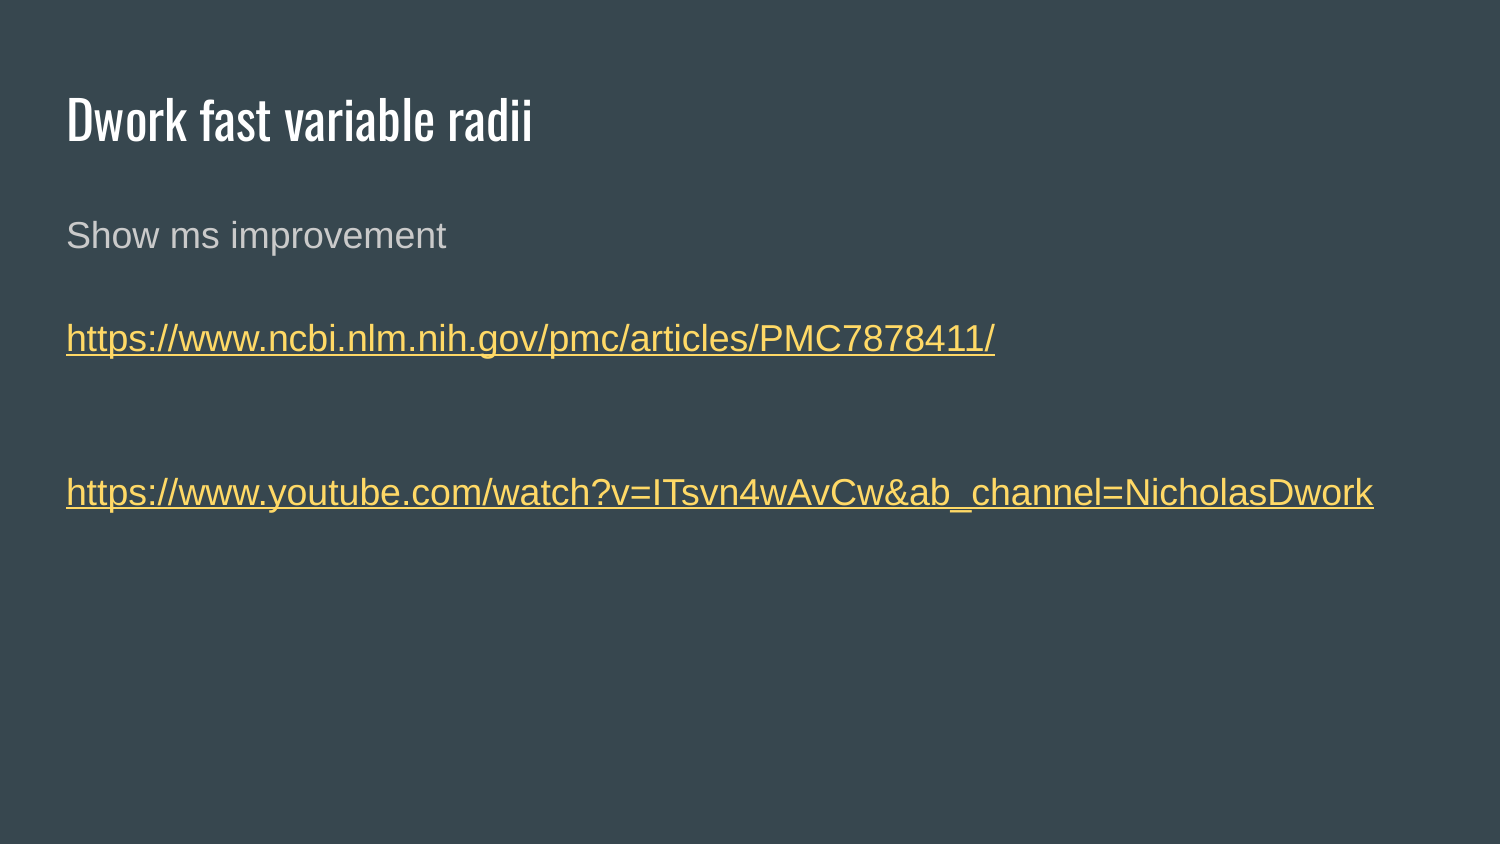

# Dwork fast variable radii
Show ms improvement
https://www.ncbi.nlm.nih.gov/pmc/articles/PMC7878411/

https://www.youtube.com/watch?v=ITsvn4wAvCw&ab_channel=NicholasDwork